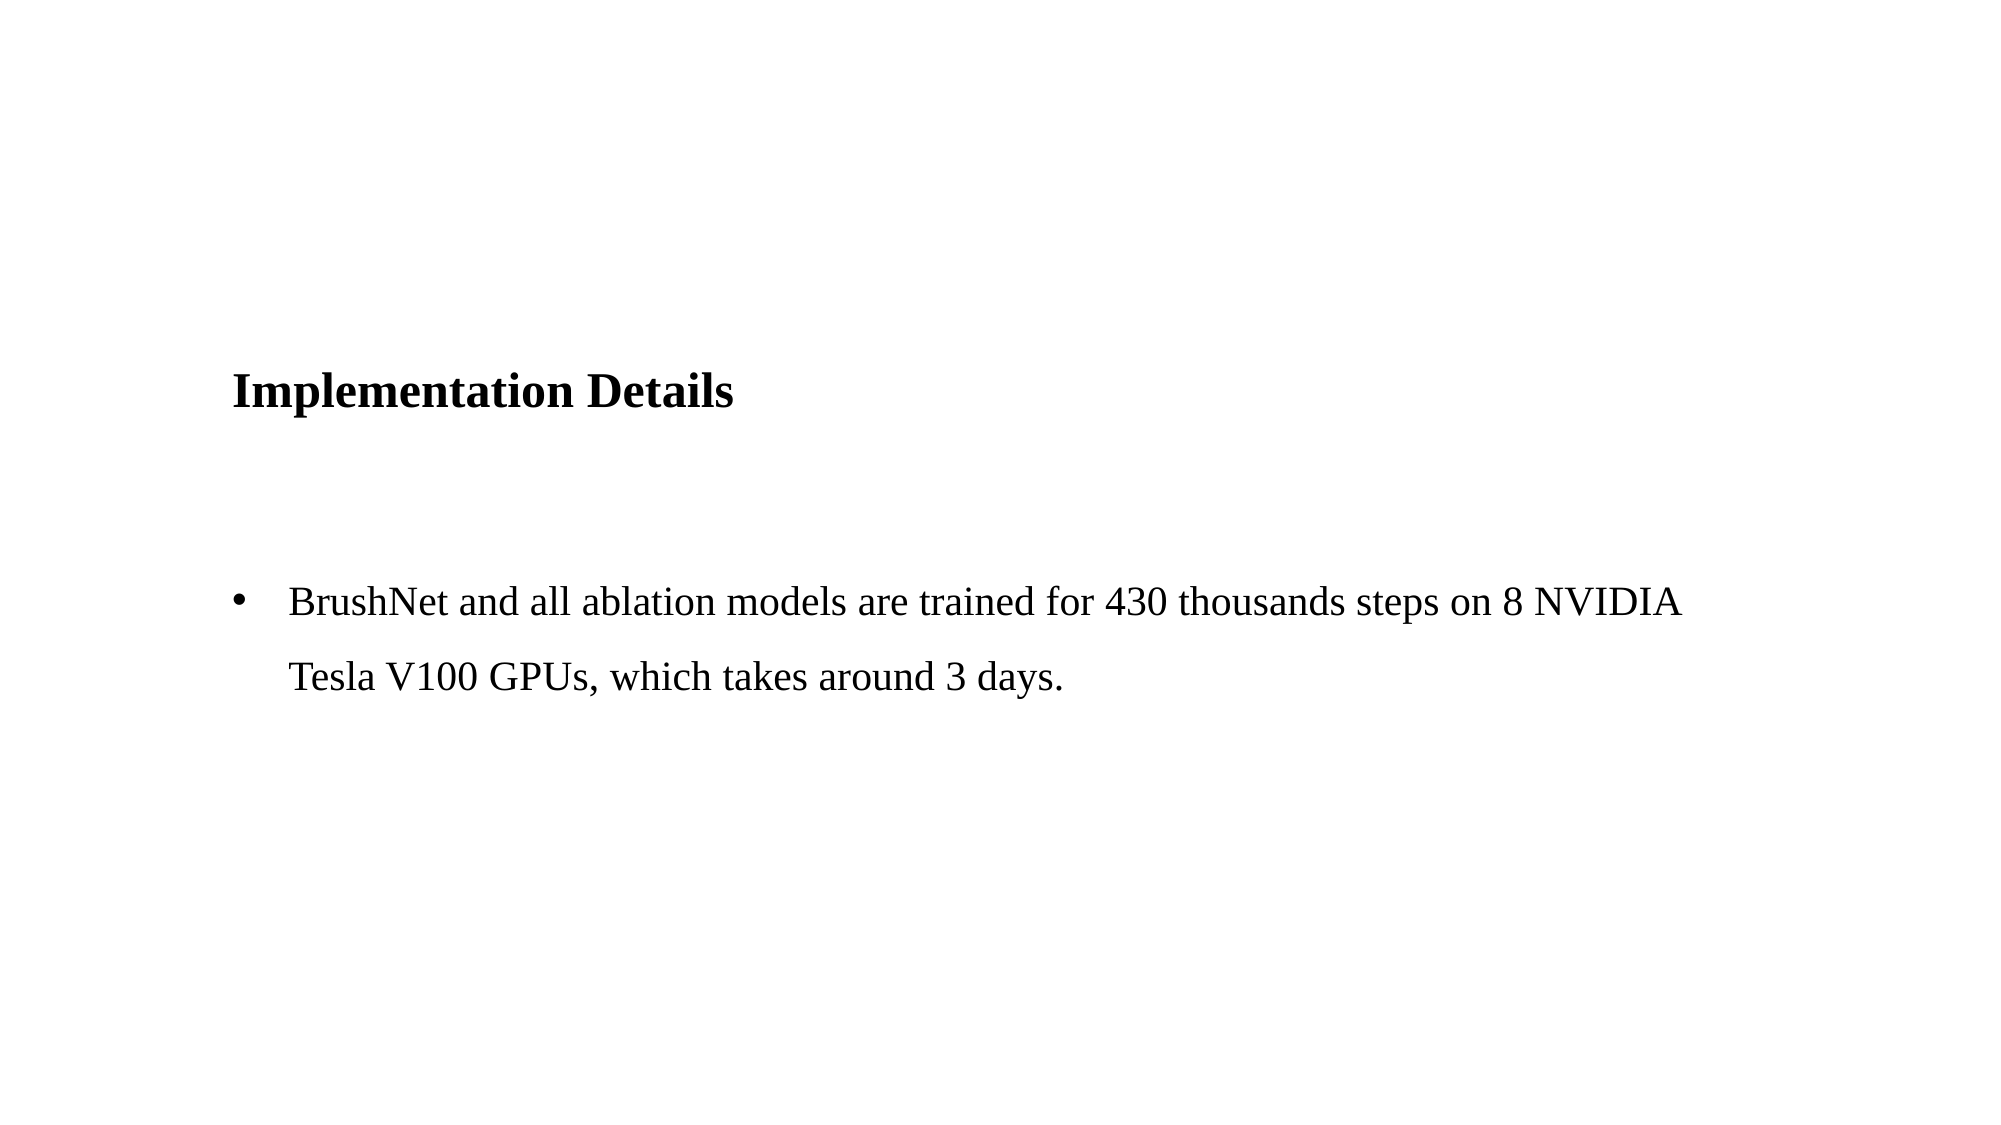

Implementation Details
BrushNet and all ablation models are trained for 430 thousands steps on 8 NVIDIA Tesla V100 GPUs, which takes around 3 days.